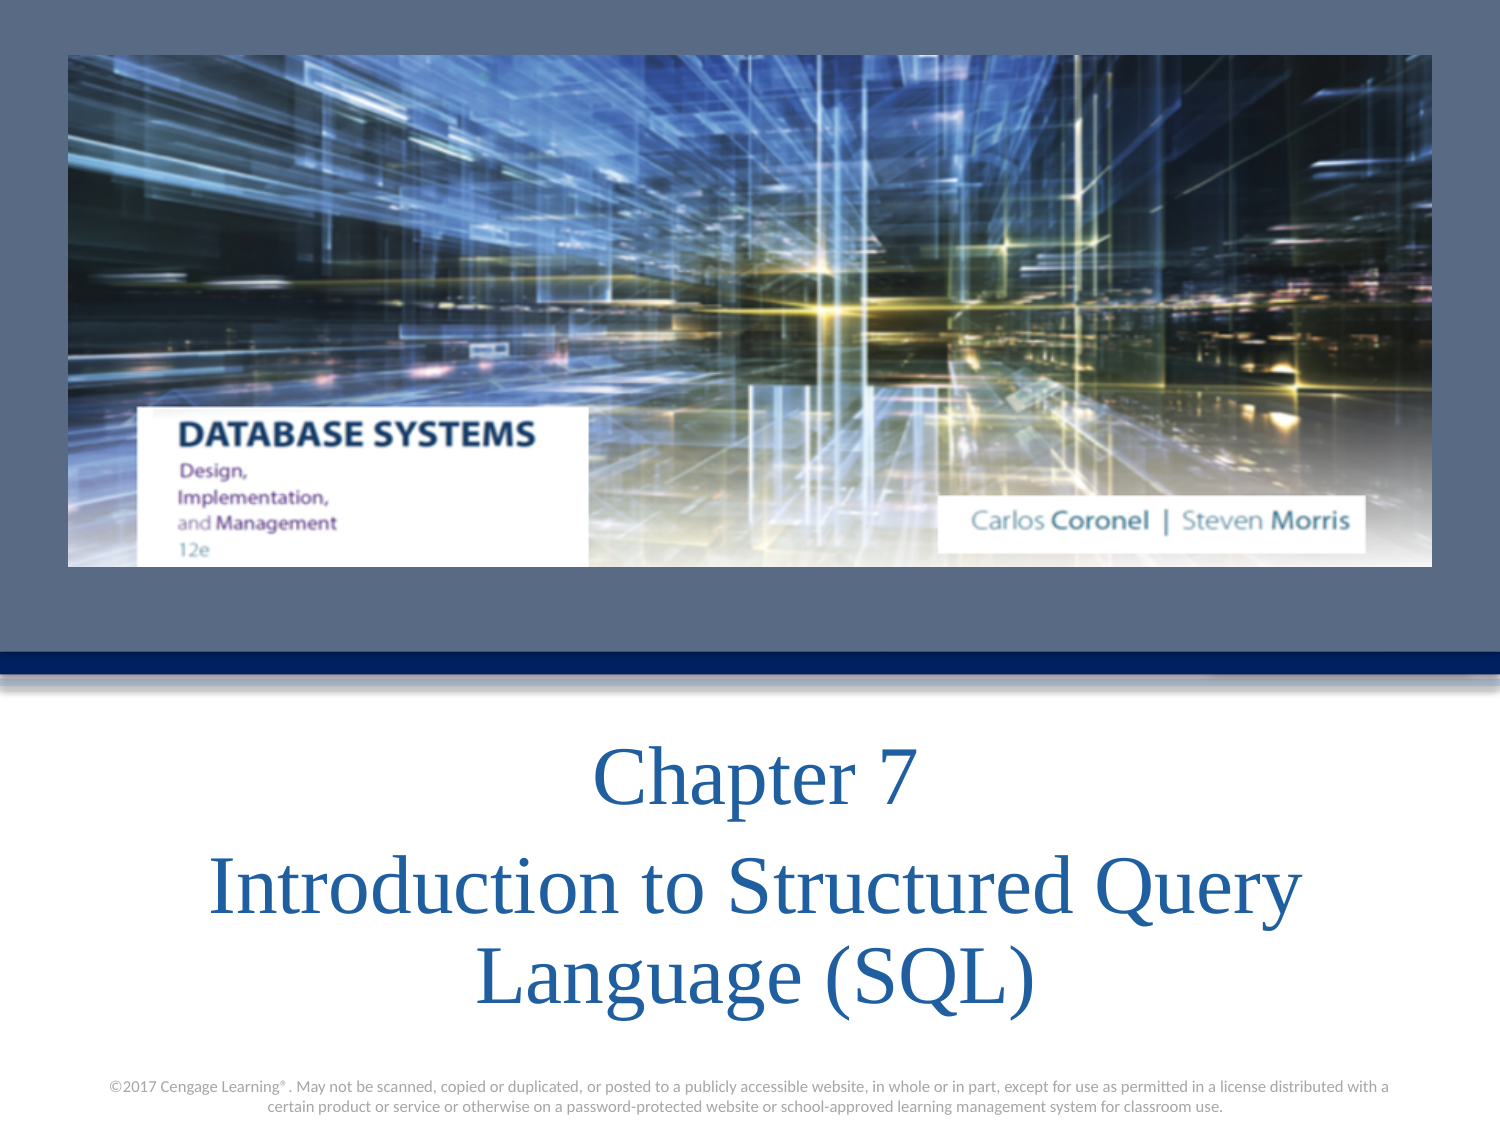

Chapter 7
Introduction to Structured Query Language (SQL)